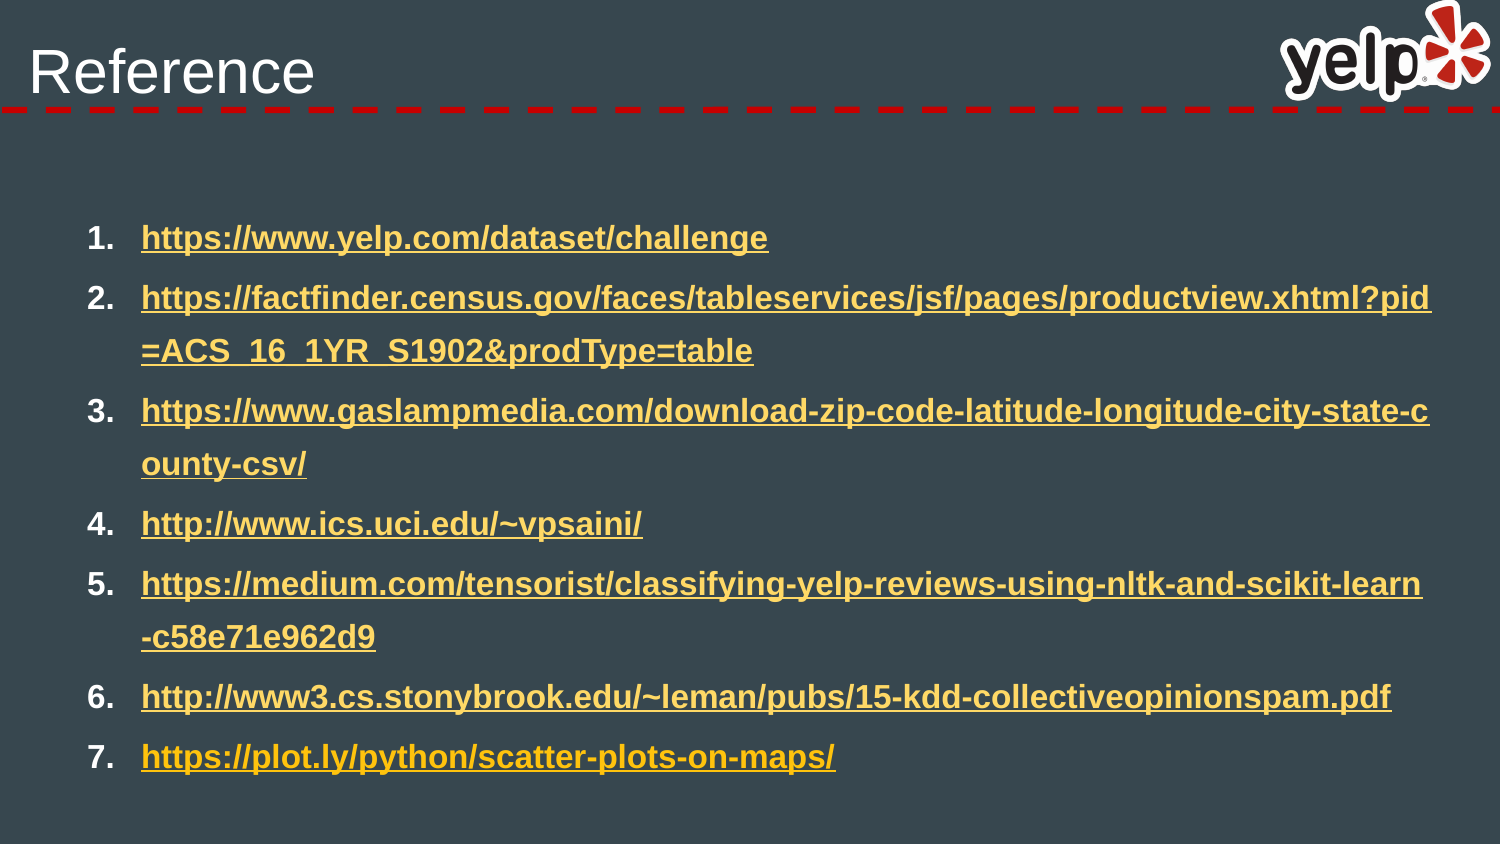

# Reference
https://www.yelp.com/dataset/challenge
https://factfinder.census.gov/faces/tableservices/jsf/pages/productview.xhtml?pid=ACS_16_1YR_S1902&prodType=table
https://www.gaslampmedia.com/download-zip-code-latitude-longitude-city-state-county-csv/
http://www.ics.uci.edu/~vpsaini/
https://medium.com/tensorist/classifying-yelp-reviews-using-nltk-and-scikit-learn-c58e71e962d9
http://www3.cs.stonybrook.edu/~leman/pubs/15-kdd-collectiveopinionspam.pdf
https://plot.ly/python/scatter-plots-on-maps/